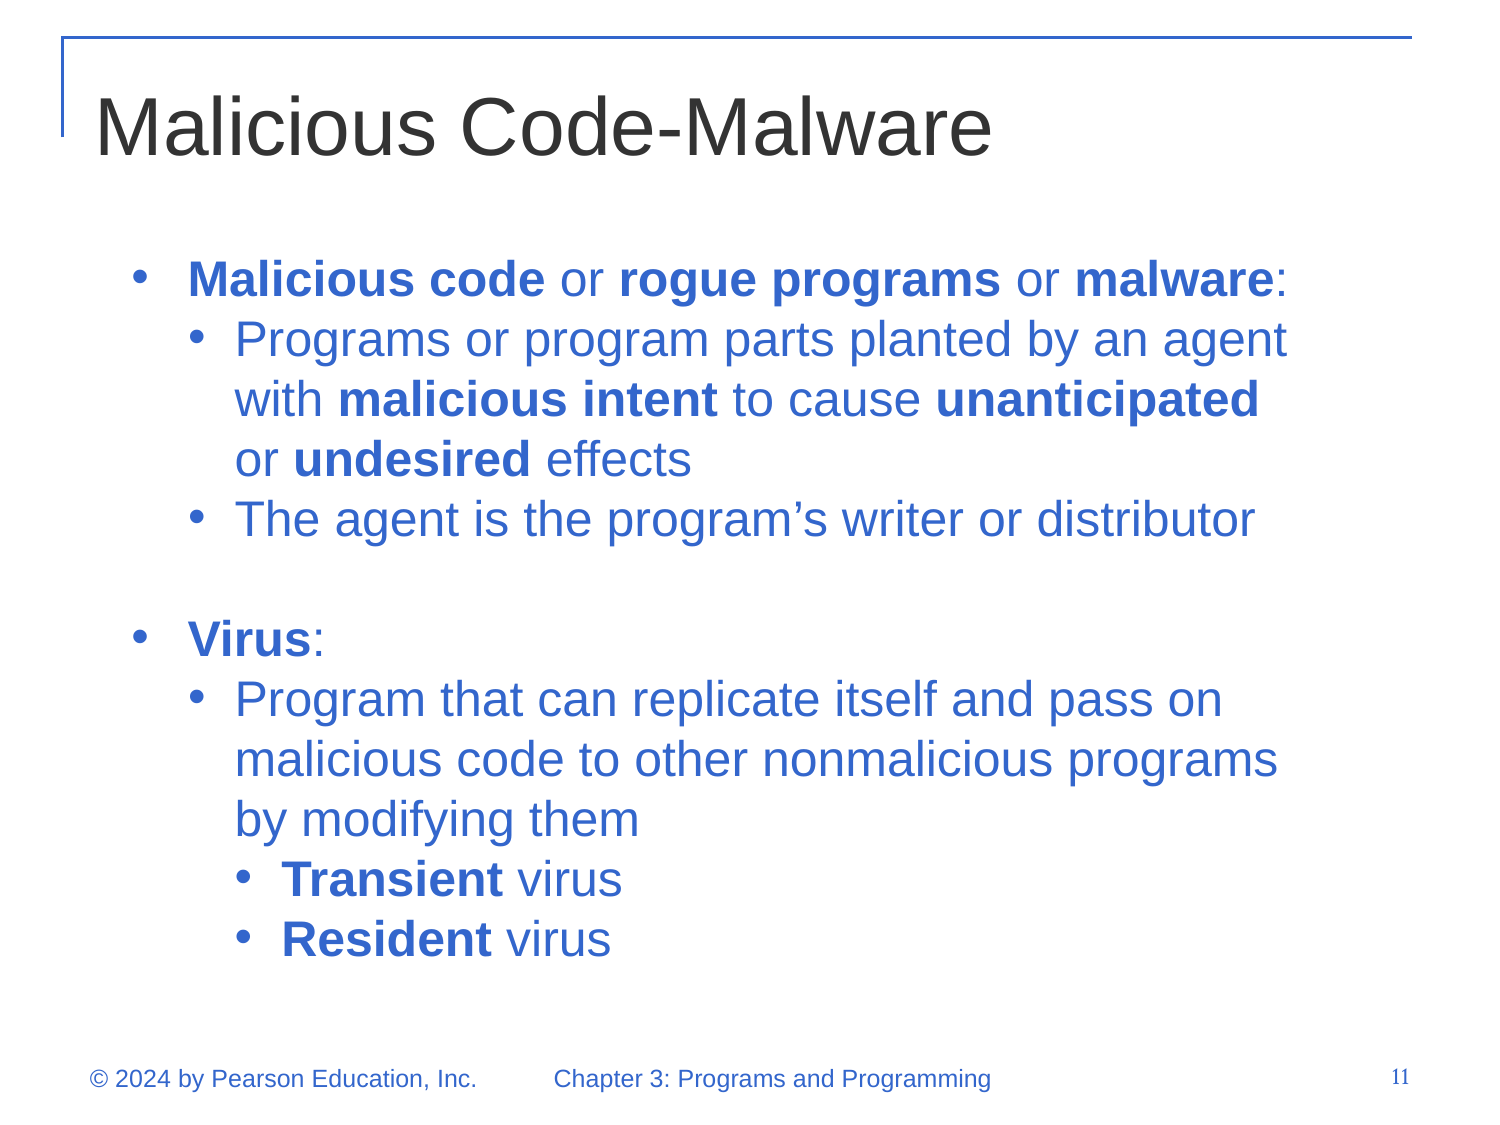

# Malicious Code-Malware
Malicious code or rogue programs or malware:
Programs or program parts planted by an agent with malicious intent to cause unanticipated or undesired effects
The agent is the program’s writer or distributor

Virus:
Program that can replicate itself and pass on malicious code to other nonmalicious programs by modifying them
Transient virus
Resident virus

11